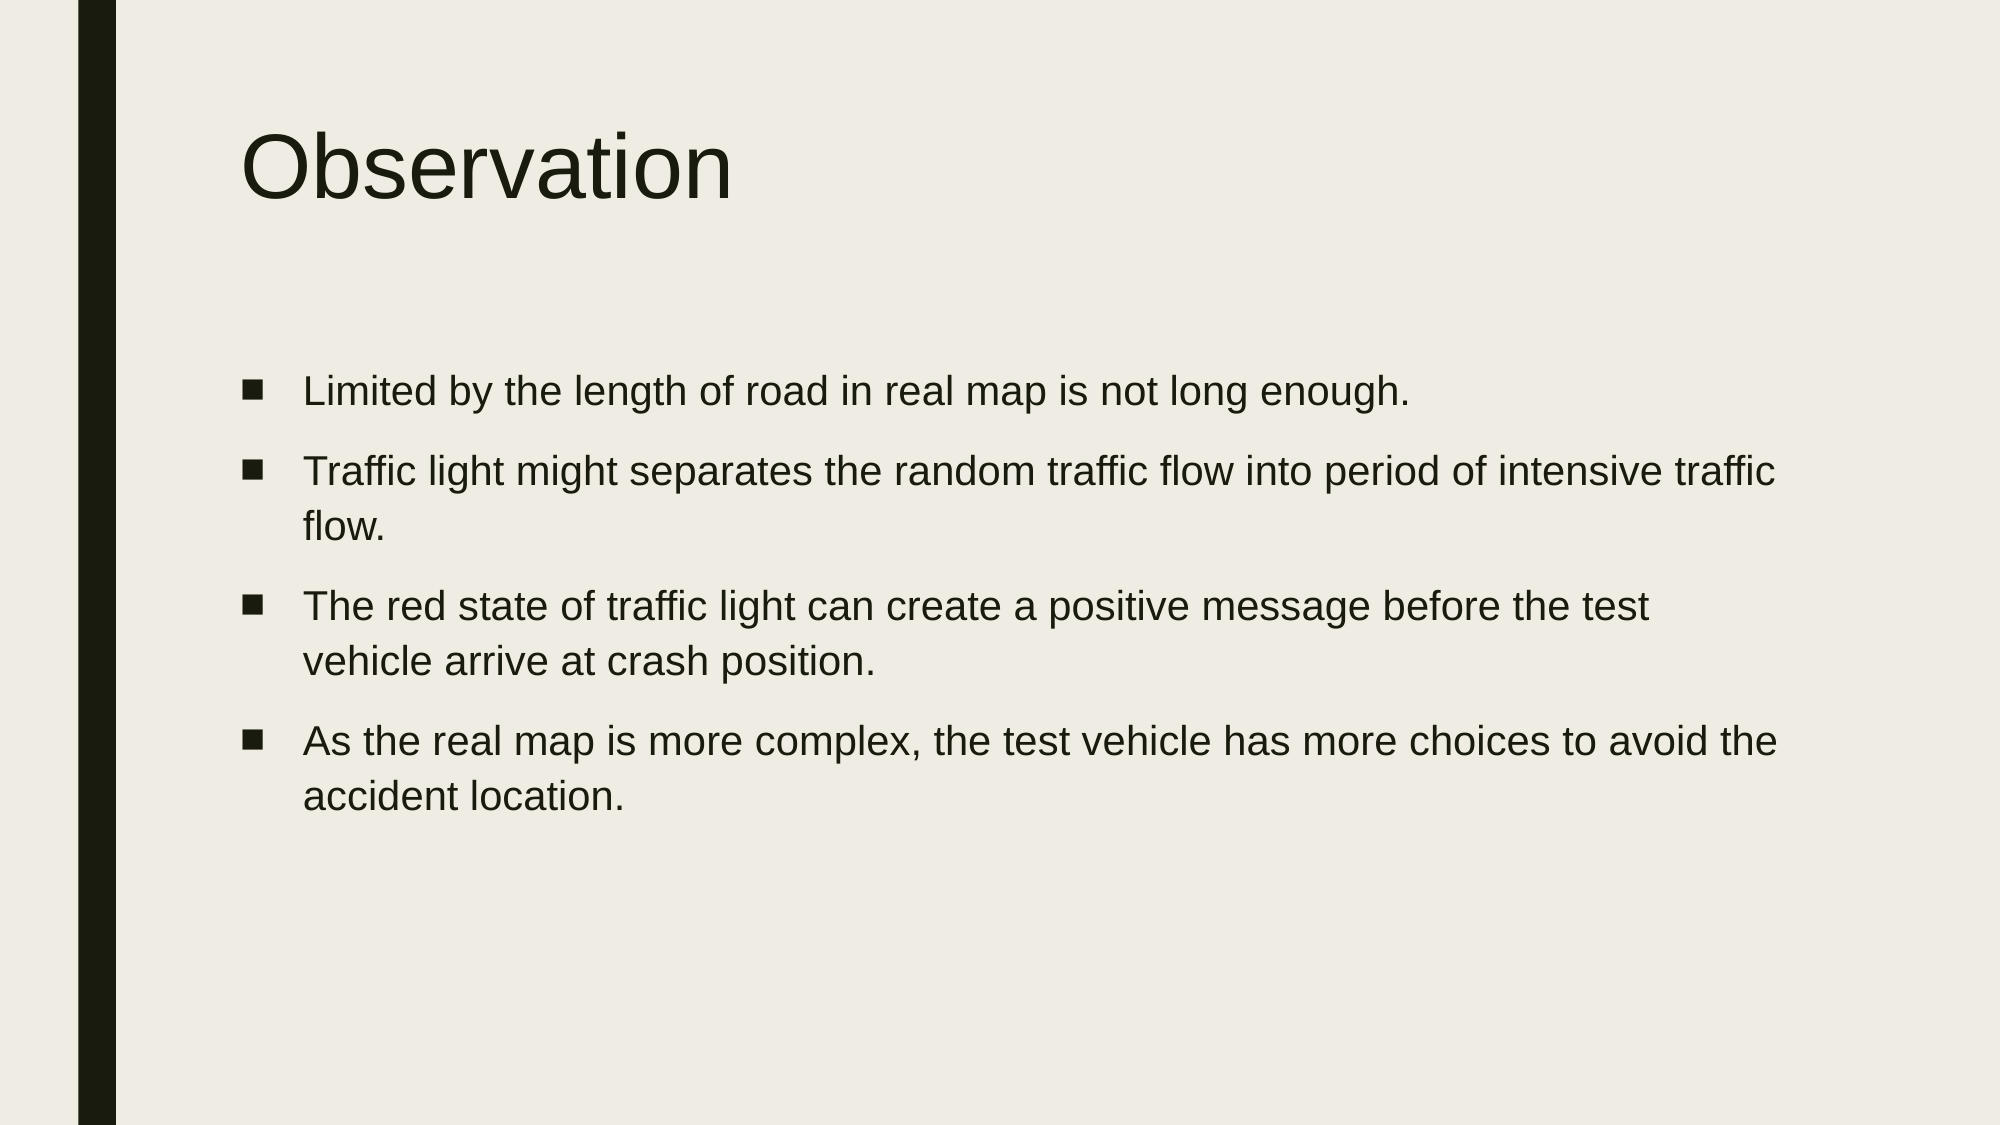

# Observation
Limited by the length of road in real map is not long enough.
Traffic light might separates the random traffic flow into period of intensive traffic flow.
The red state of traffic light can create a positive message before the test vehicle arrive at crash position.
As the real map is more complex, the test vehicle has more choices to avoid the accident location.